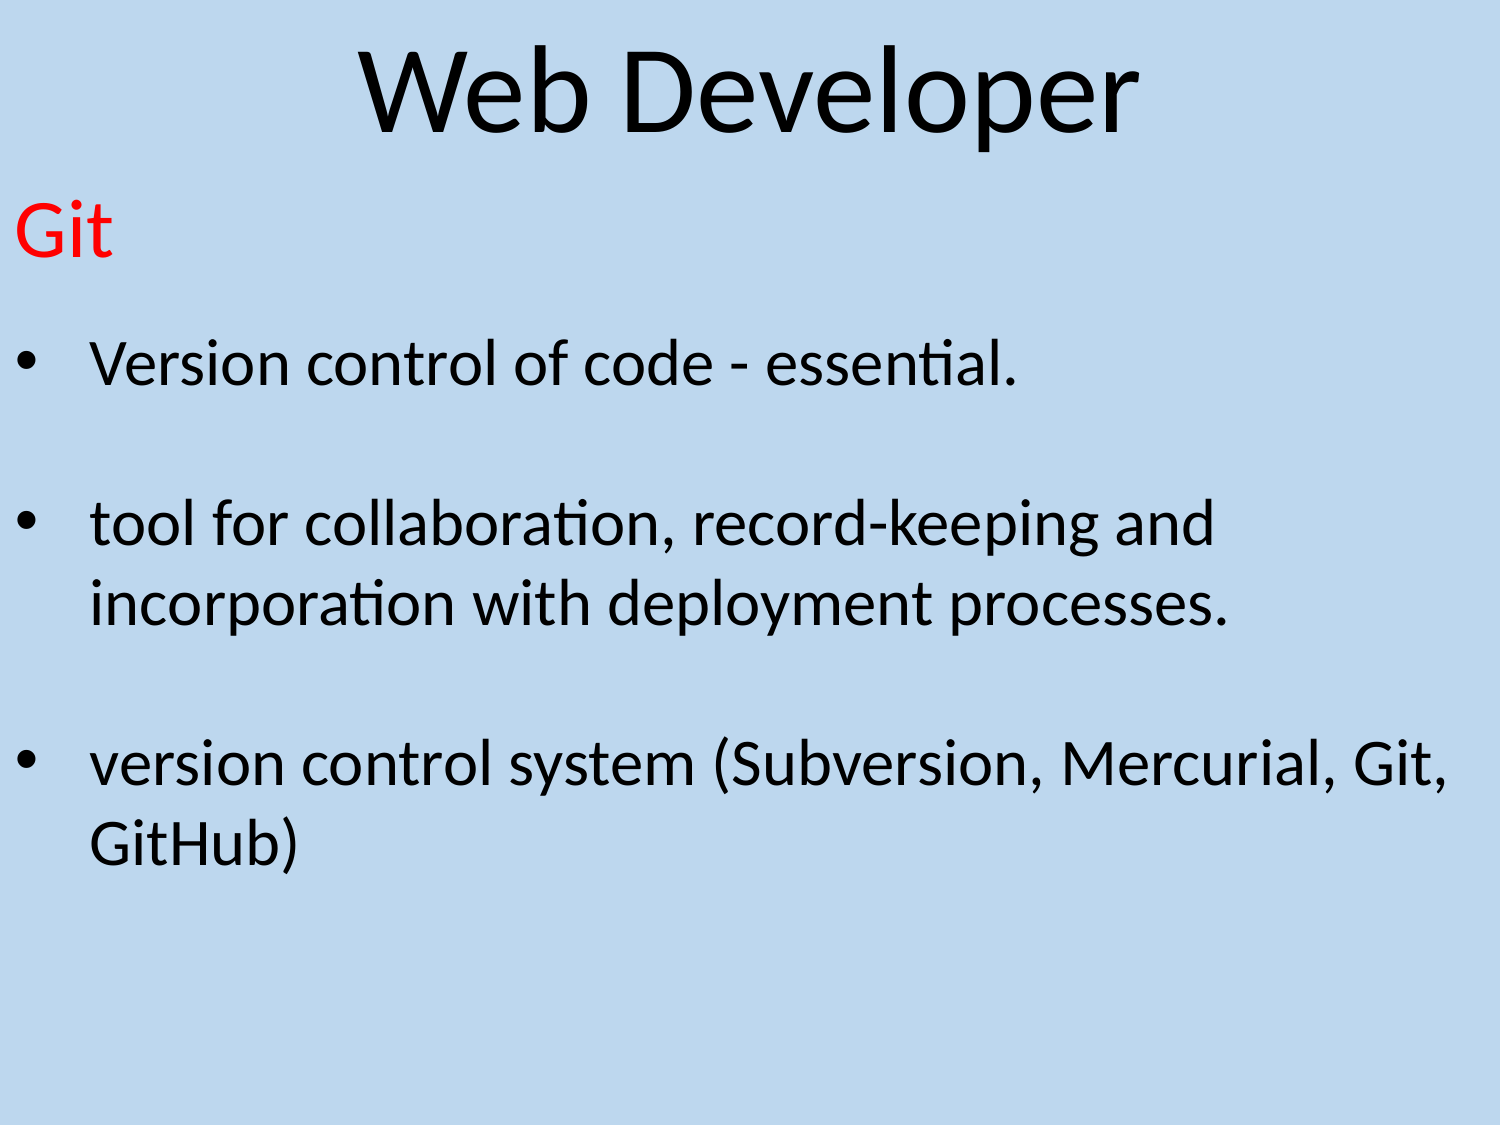

Web Developer
Git

Version control of code - essential.

tool for collaboration, record-keeping and incorporation with deployment processes.

version control system (Subversion, Mercurial, Git, GitHub)